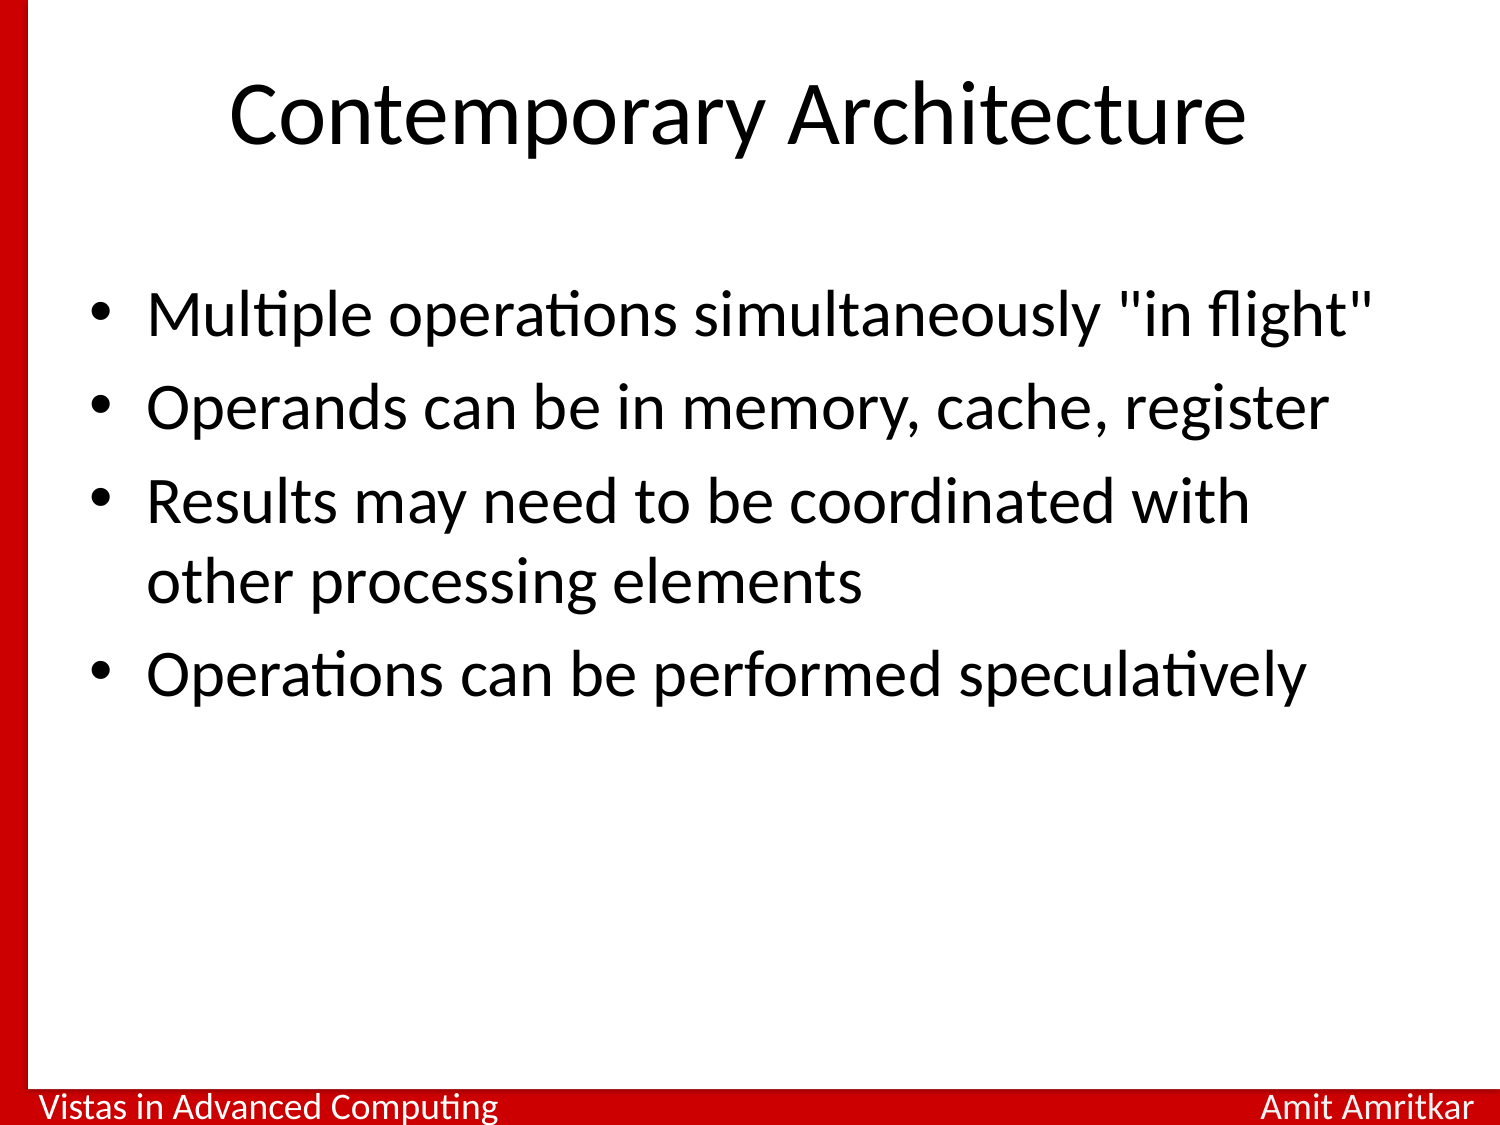

# Contemporary Architecture
Multiple operations simultaneously "in flight"
Operands can be in memory, cache, register
Results may need to be coordinated with other processing elements
Operations can be performed speculatively